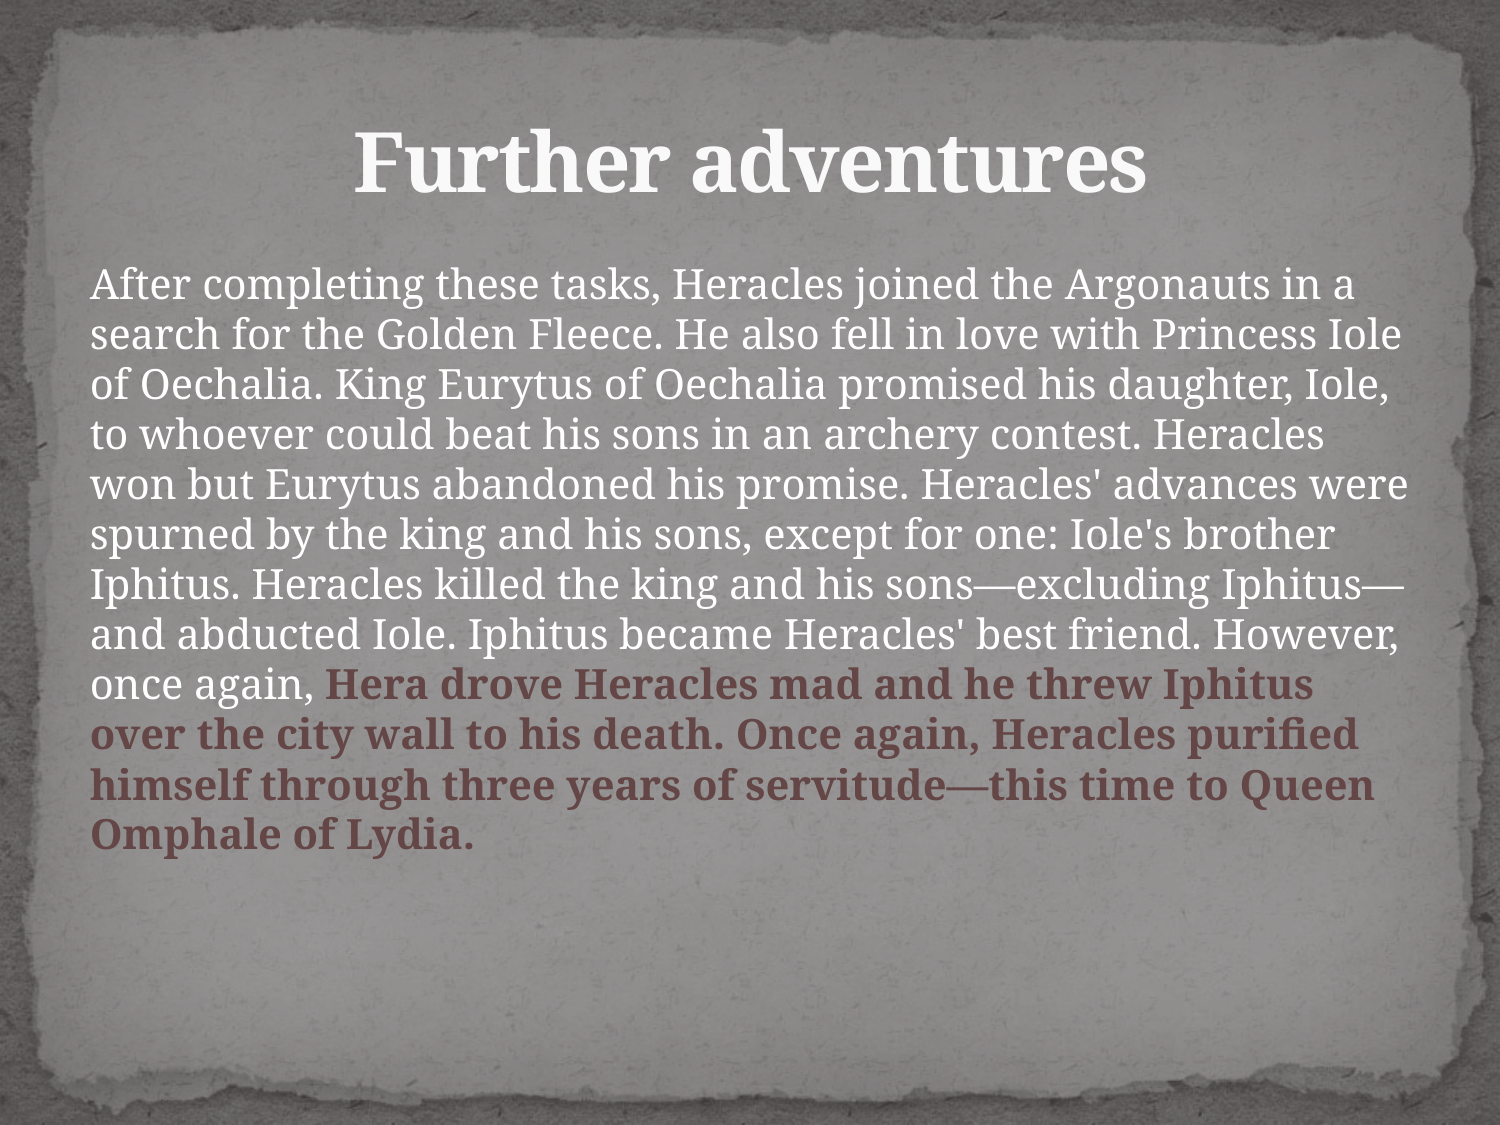

# Further adventures
After completing these tasks, Heracles joined the Argonauts in a search for the Golden Fleece. He also fell in love with Princess Iole of Oechalia. King Eurytus of Oechalia promised his daughter, Iole, to whoever could beat his sons in an archery contest. Heracles won but Eurytus abandoned his promise. Heracles' advances were spurned by the king and his sons, except for one: Iole's brother Iphitus. Heracles killed the king and his sons—excluding Iphitus—and abducted Iole. Iphitus became Heracles' best friend. However, once again, Hera drove Heracles mad and he threw Iphitus over the city wall to his death. Once again, Heracles purified himself through three years of servitude—this time to Queen Omphale of Lydia.